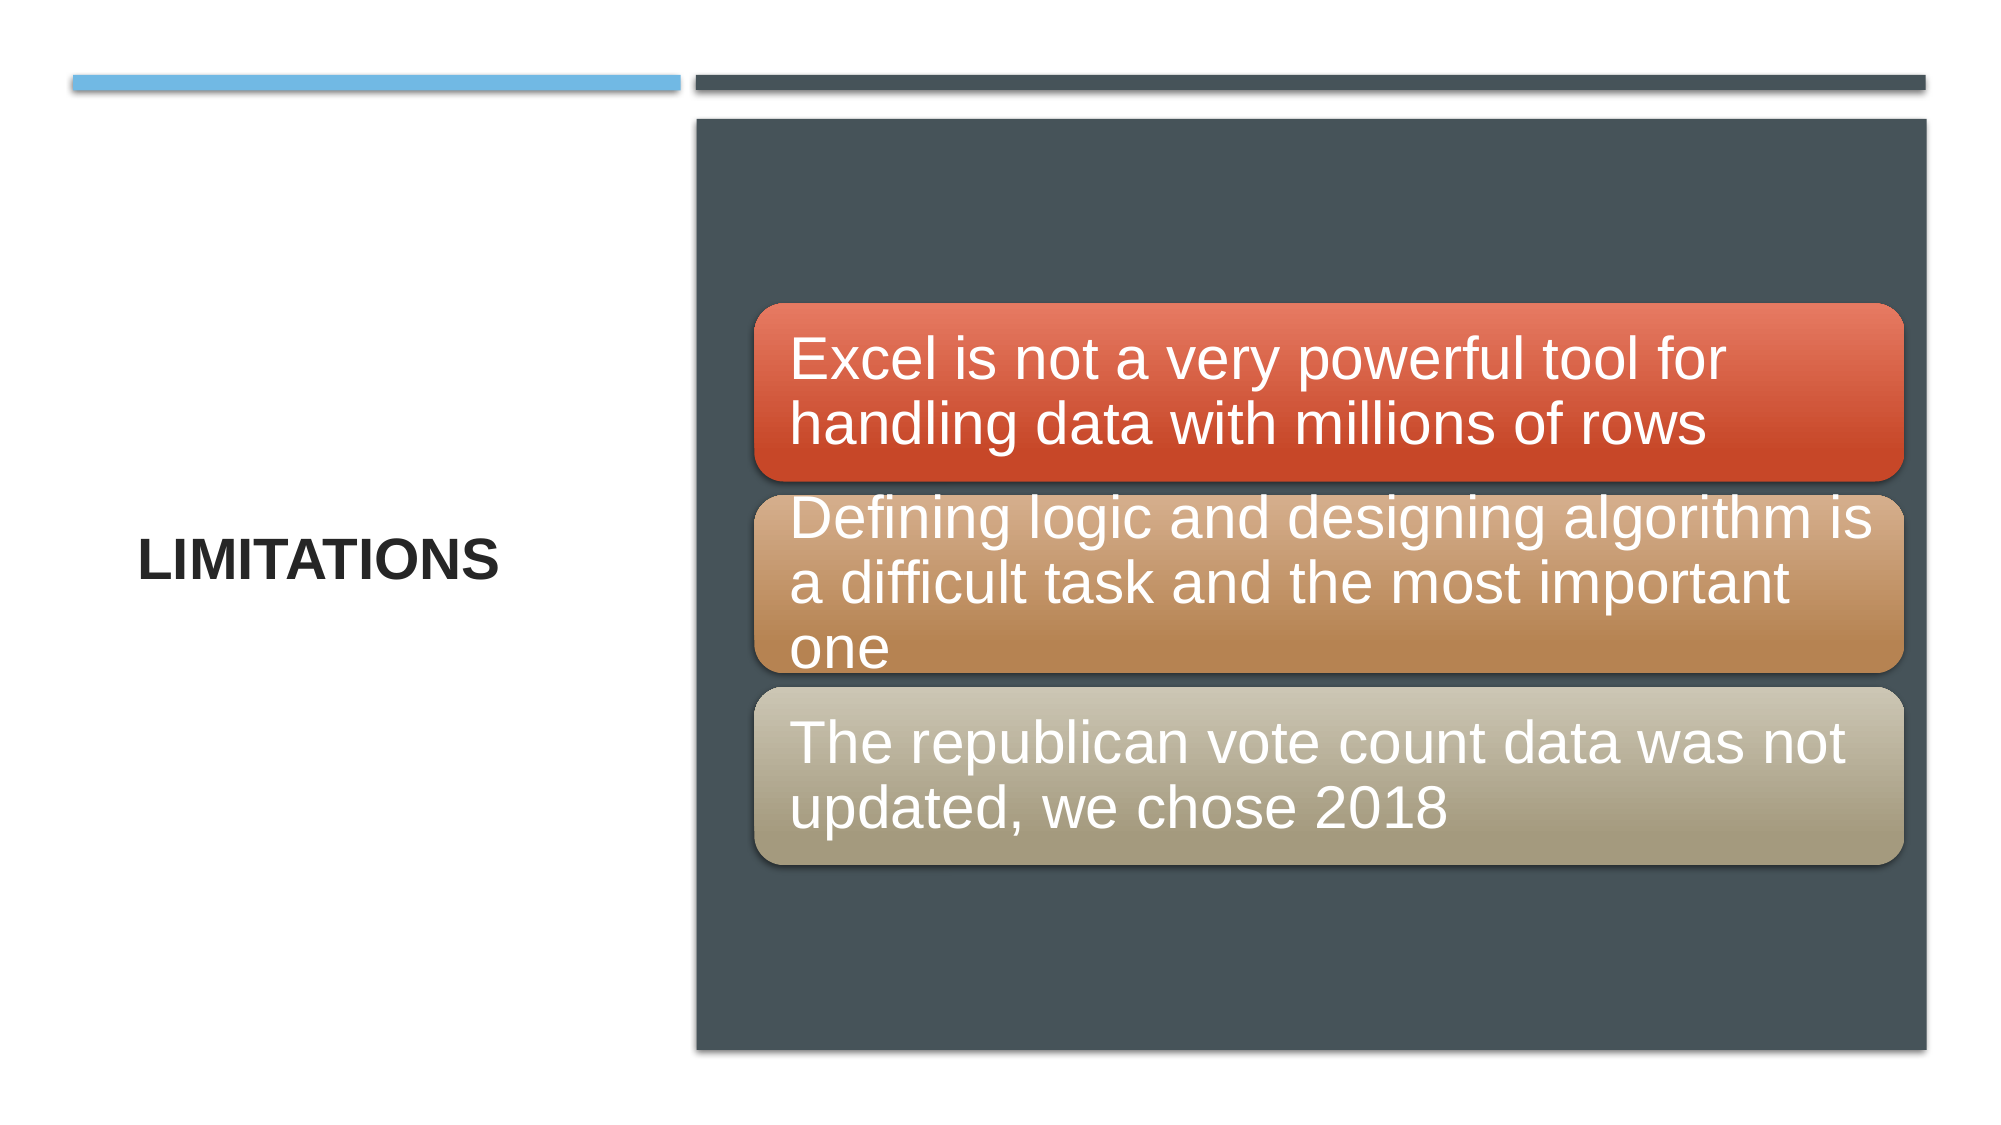

# LIMITATIONS
Excel is not a very powerful tool for handling data with millions of rows
Defining logic and designing algorithm is a difficult task and the most important one
The republican vote count data was not updated, we chose 2018